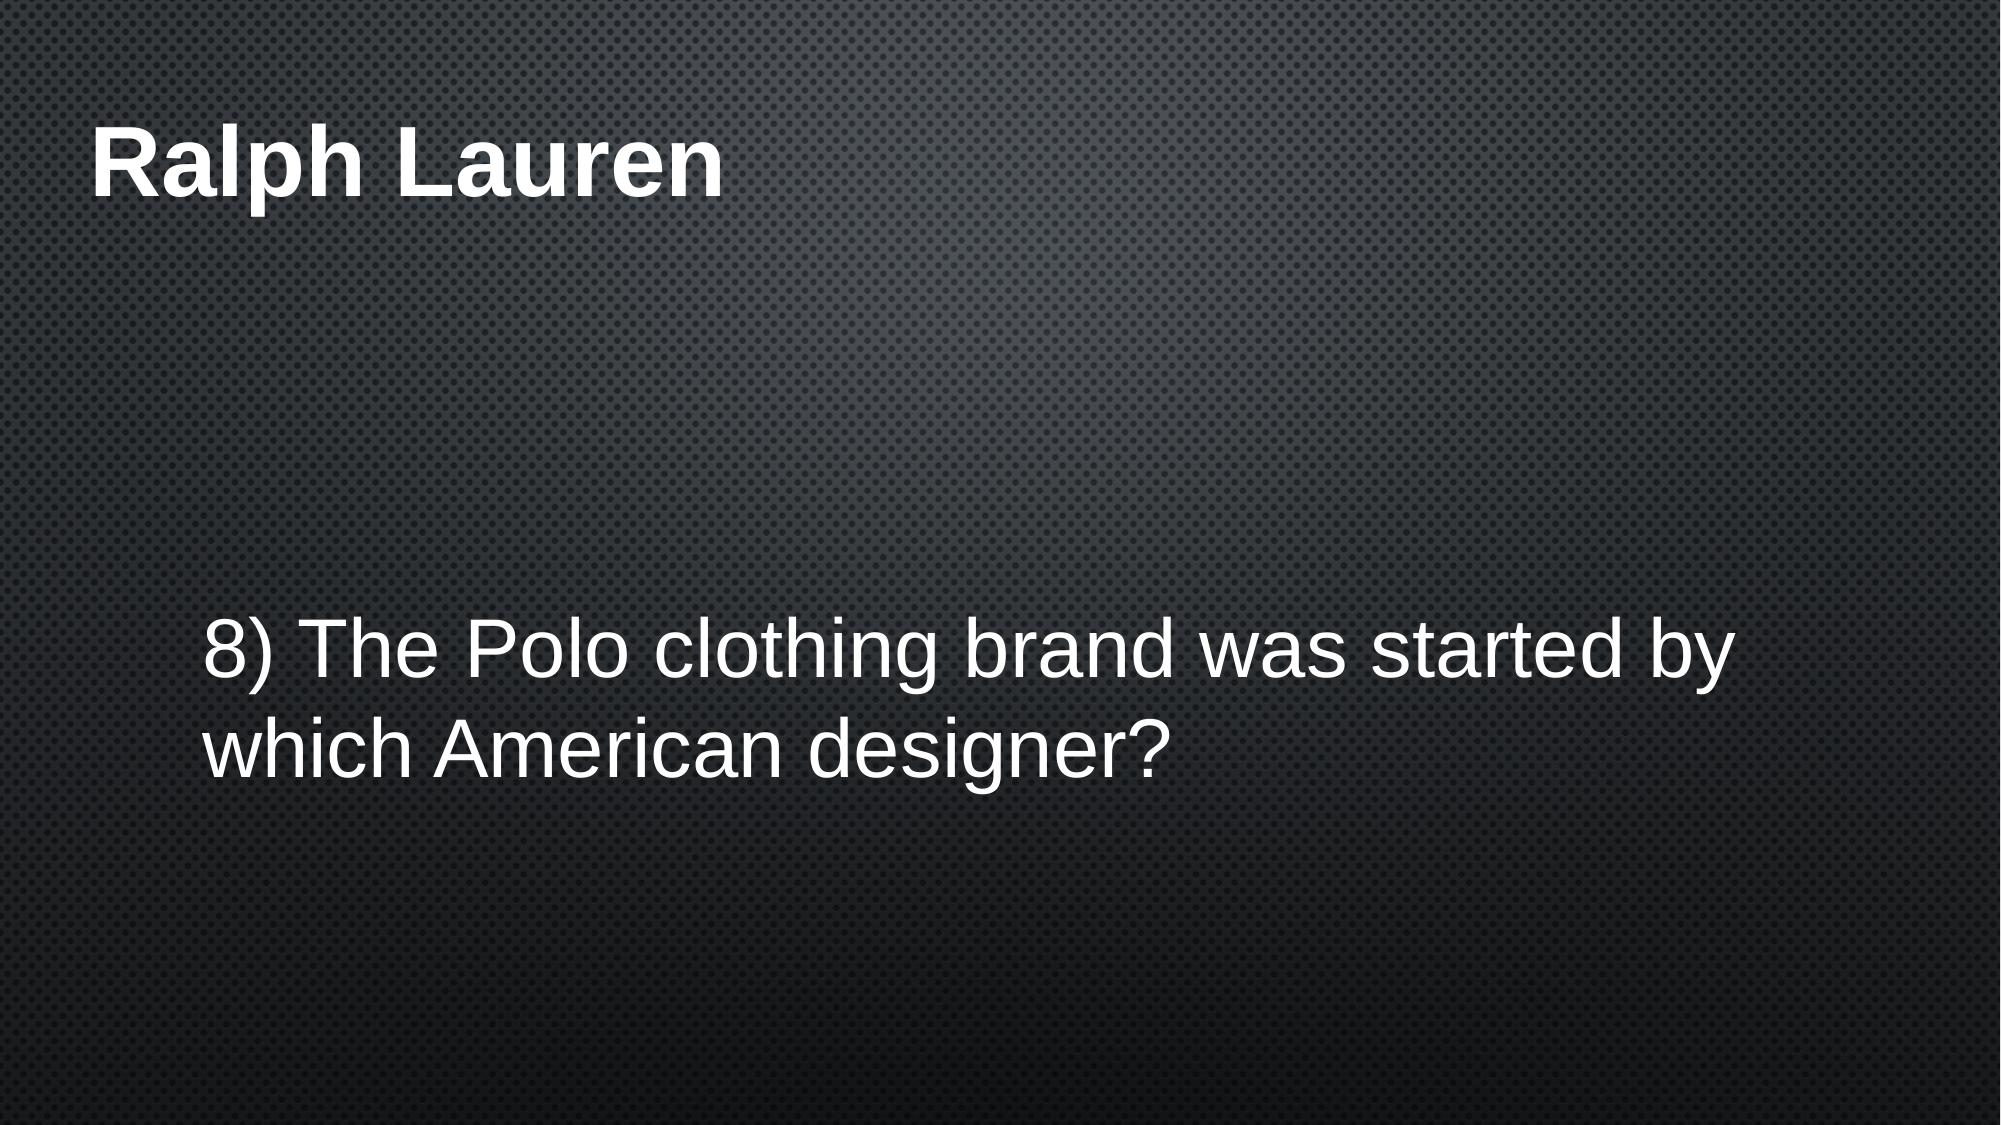

# Ralph Lauren
8) The Polo clothing brand was started by which American designer?